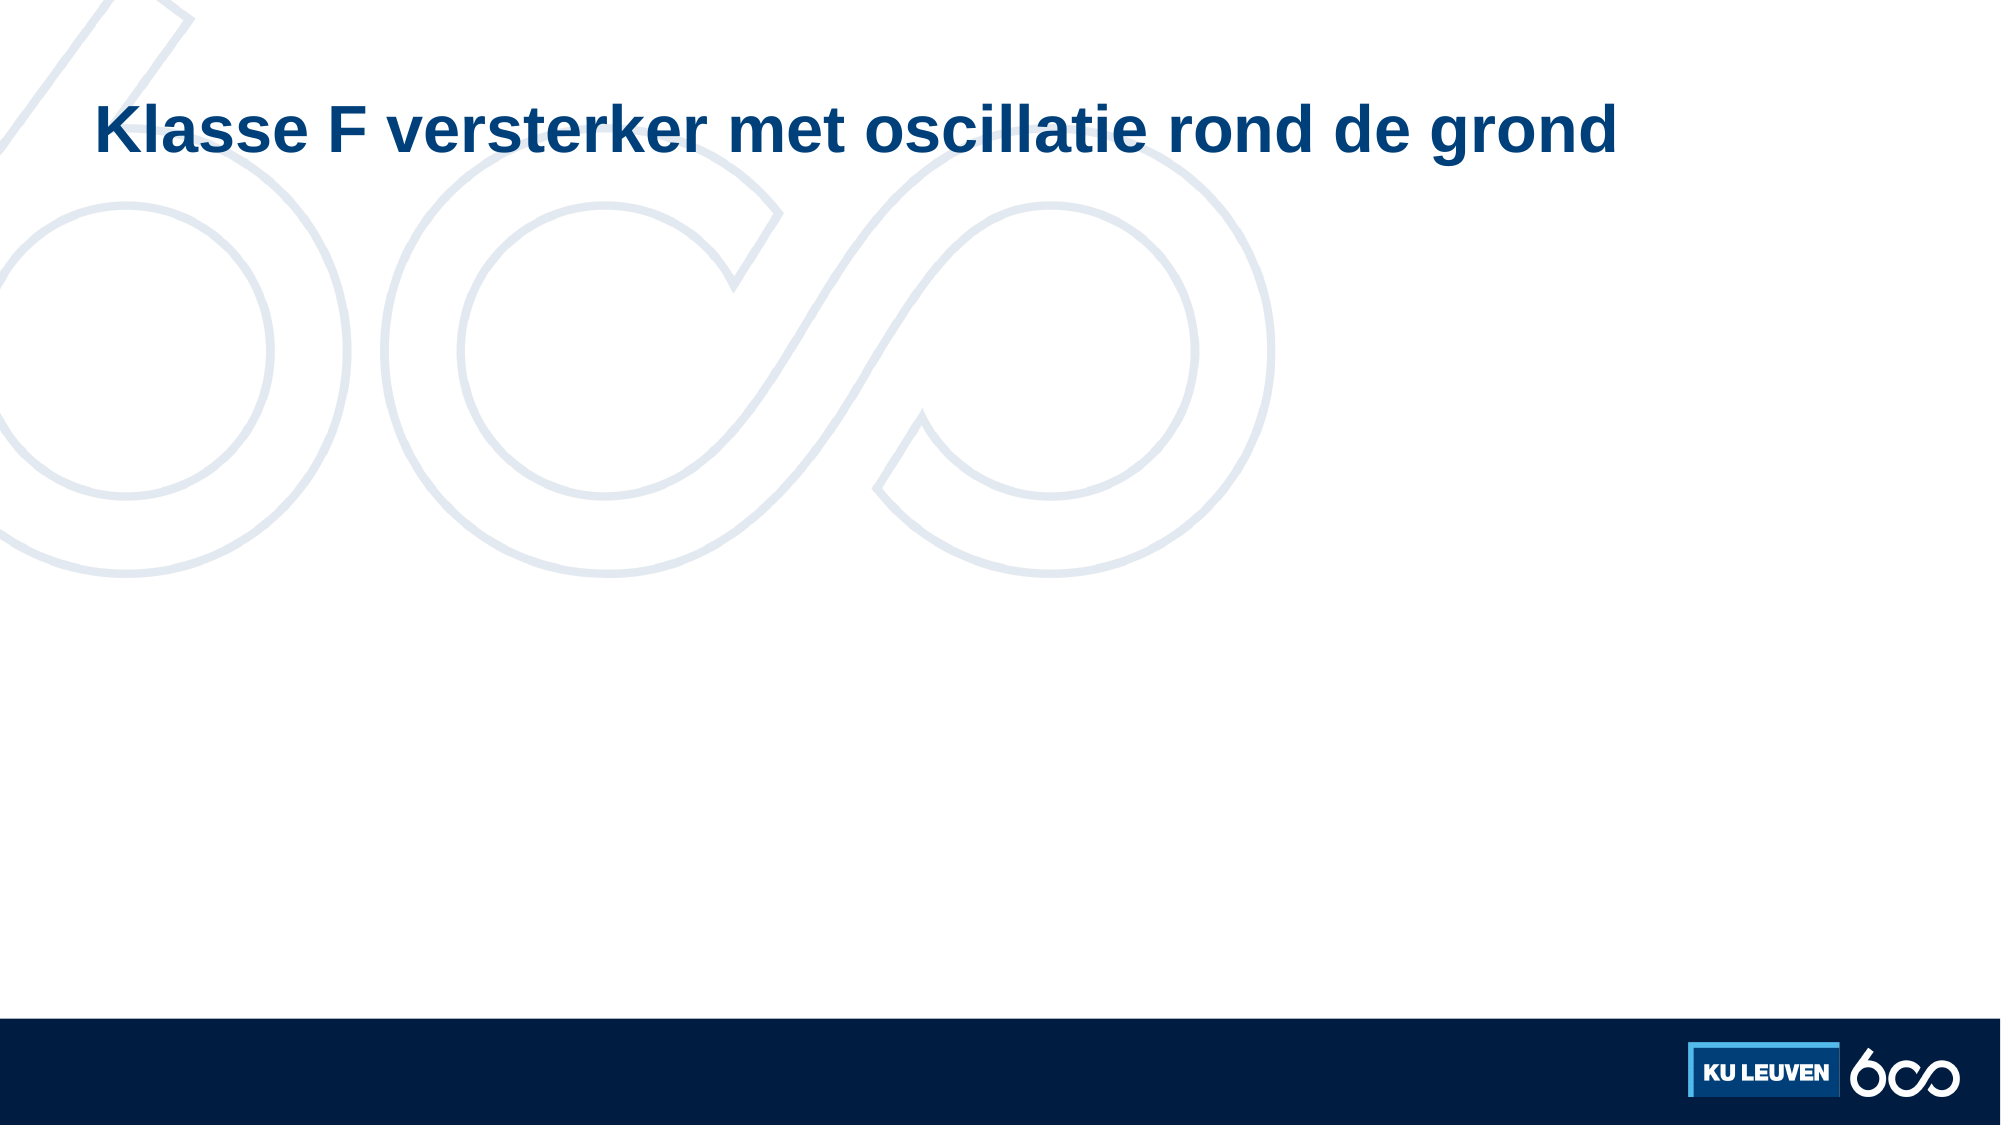

# Klasse F versterker met oscillatie rond de grond